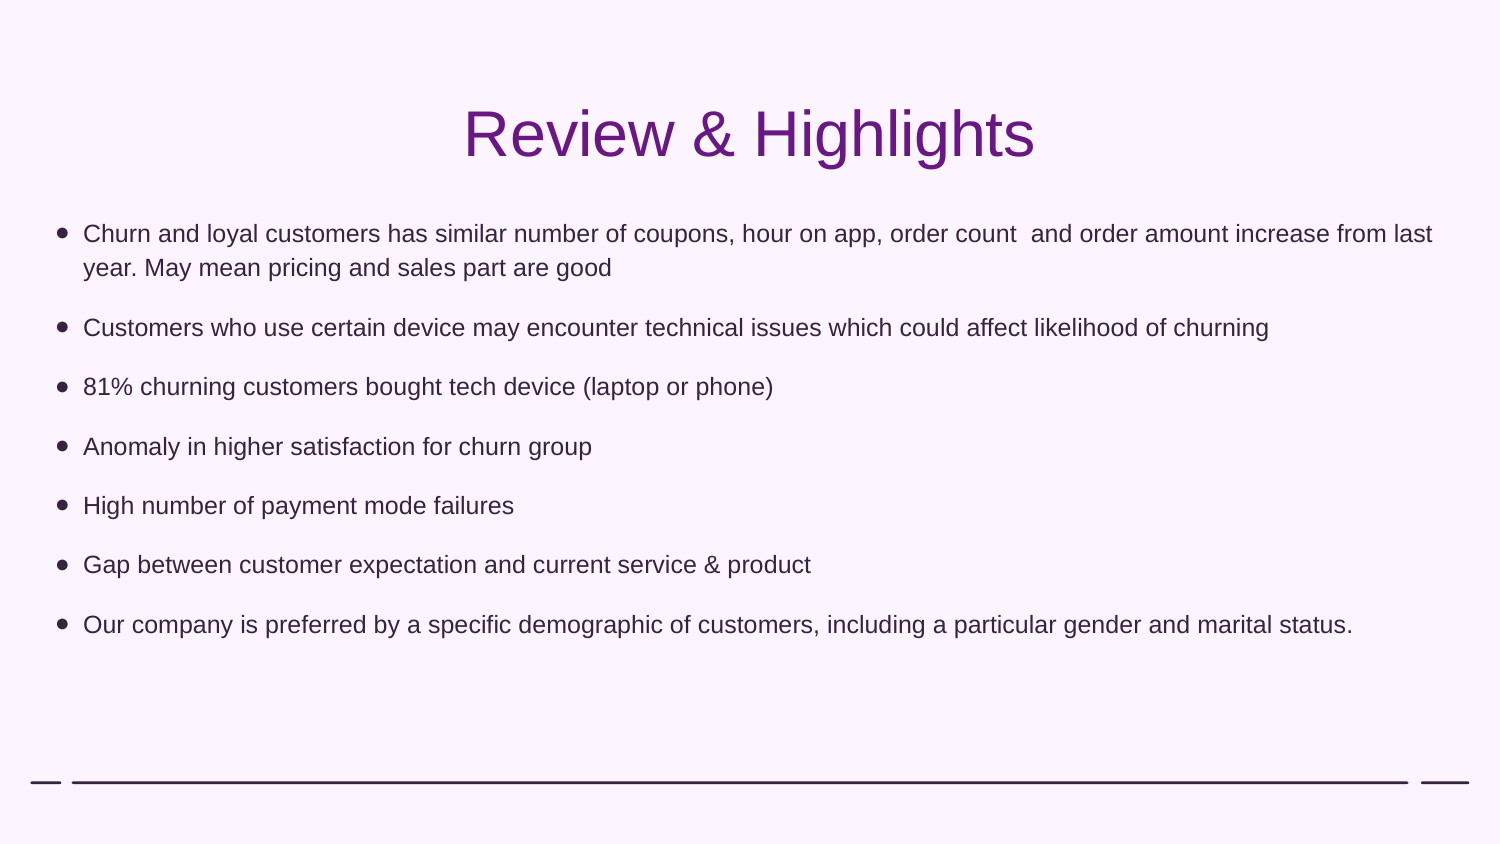

Review & Highlights
Churn and loyal customers has similar number of coupons, hour on app, order count  and order amount increase from last year. May mean pricing and sales part are good
Customers who use certain device may encounter technical issues which could affect likelihood of churning
81% churning customers bought tech device (laptop or phone)
Anomaly in higher satisfaction for churn group
High number of payment mode failures
Gap between customer expectation and current service & product
Our company is preferred by a specific demographic of customers, including a particular gender and marital status.